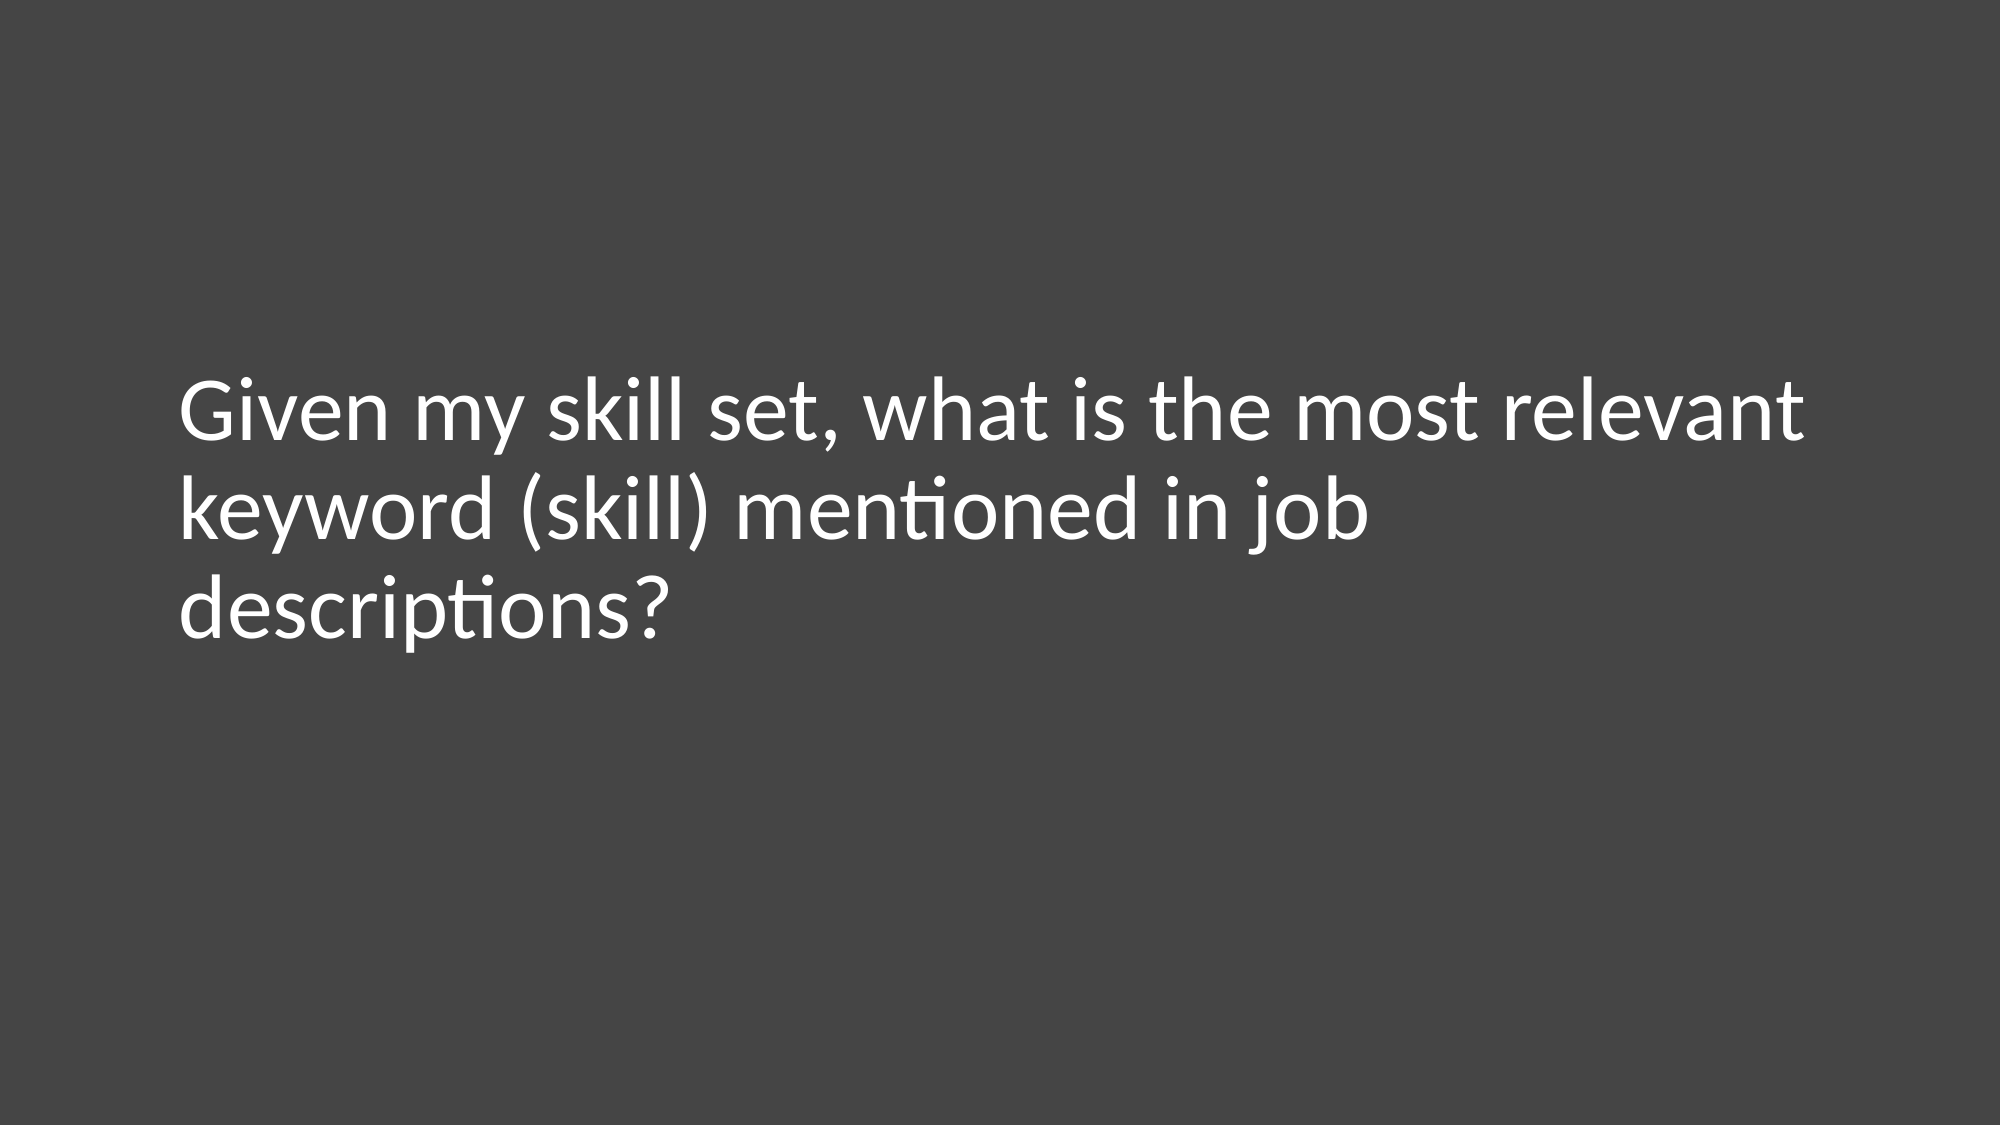

# Given my skill set, what is the most relevant keyword (skill) mentioned in job descriptions?